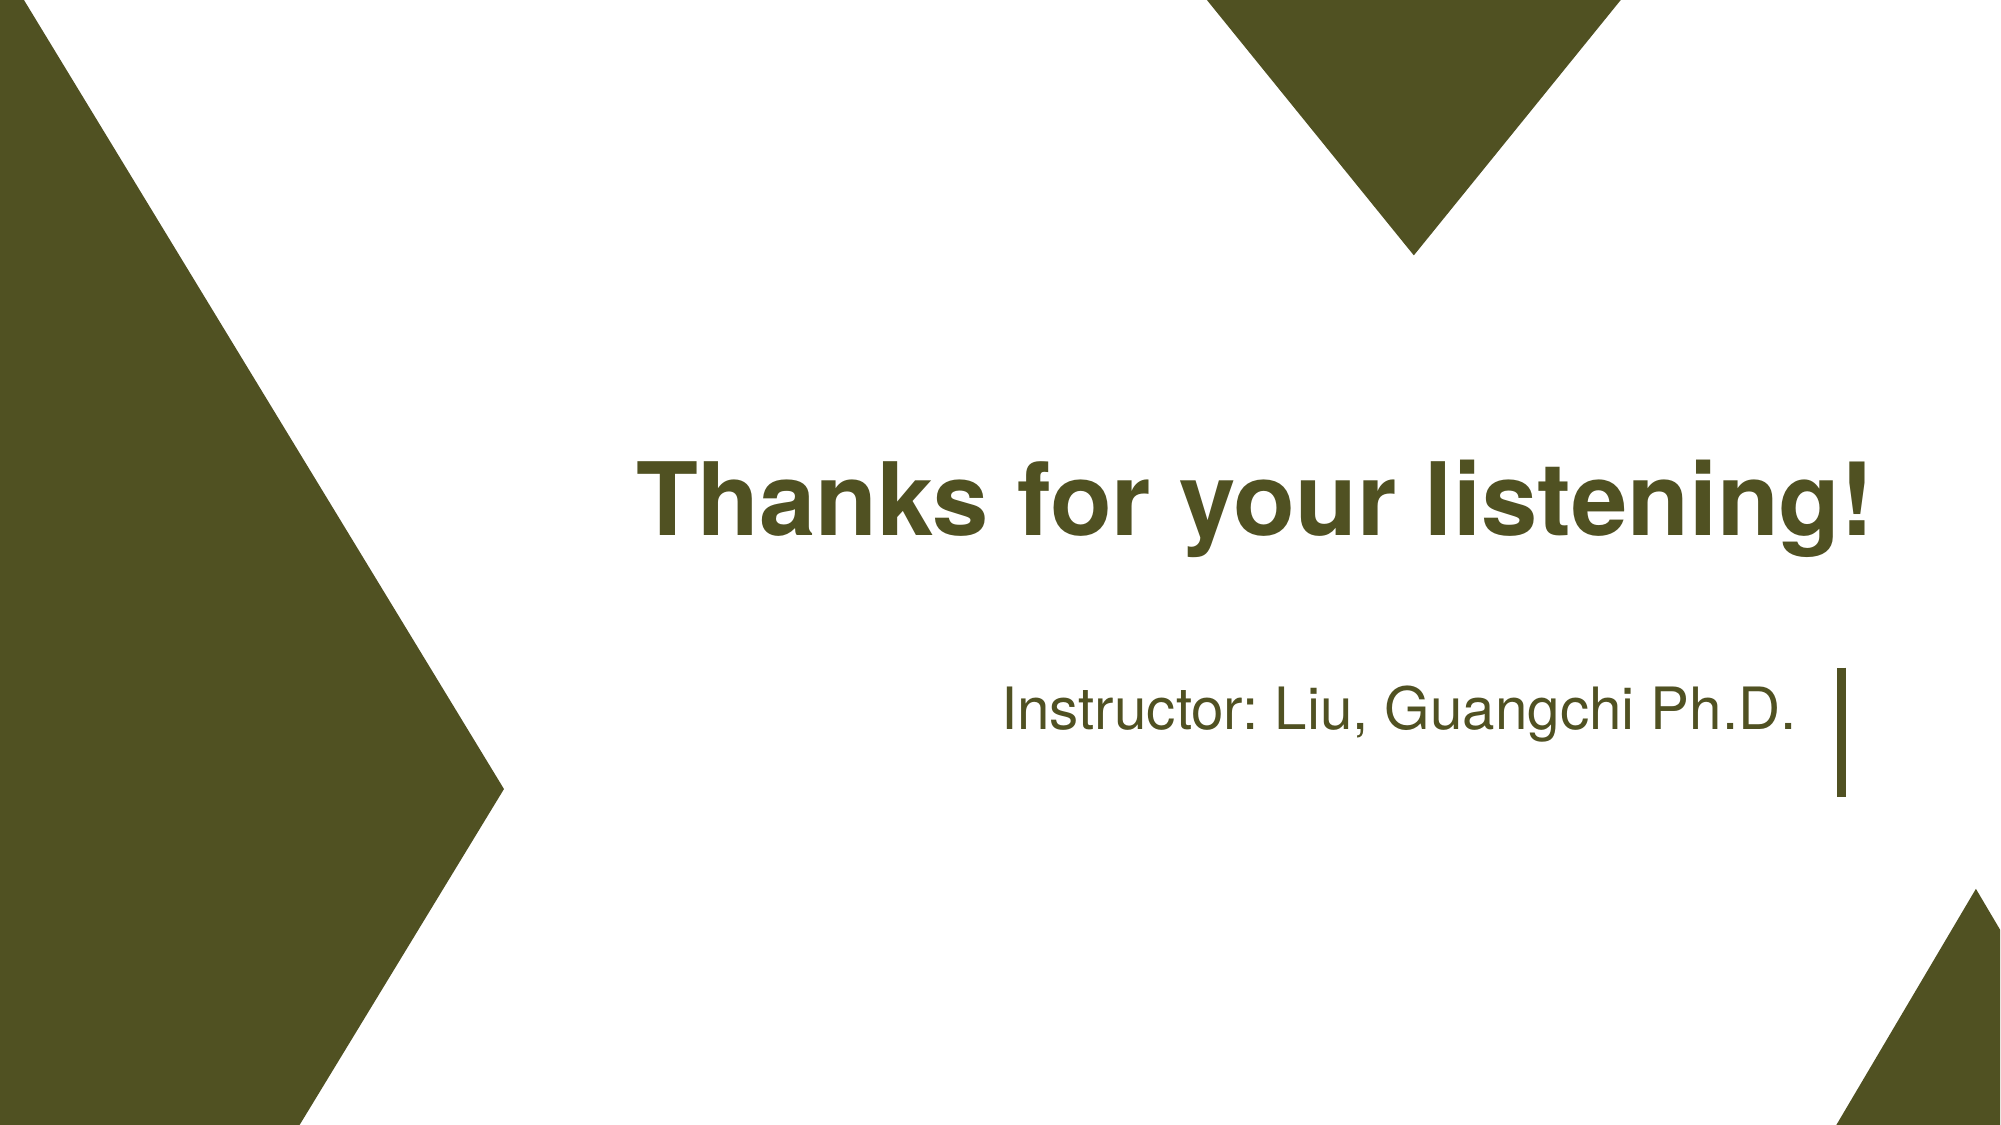

Thanks for your listening!
Instructor: Liu, Guangchi Ph.D.